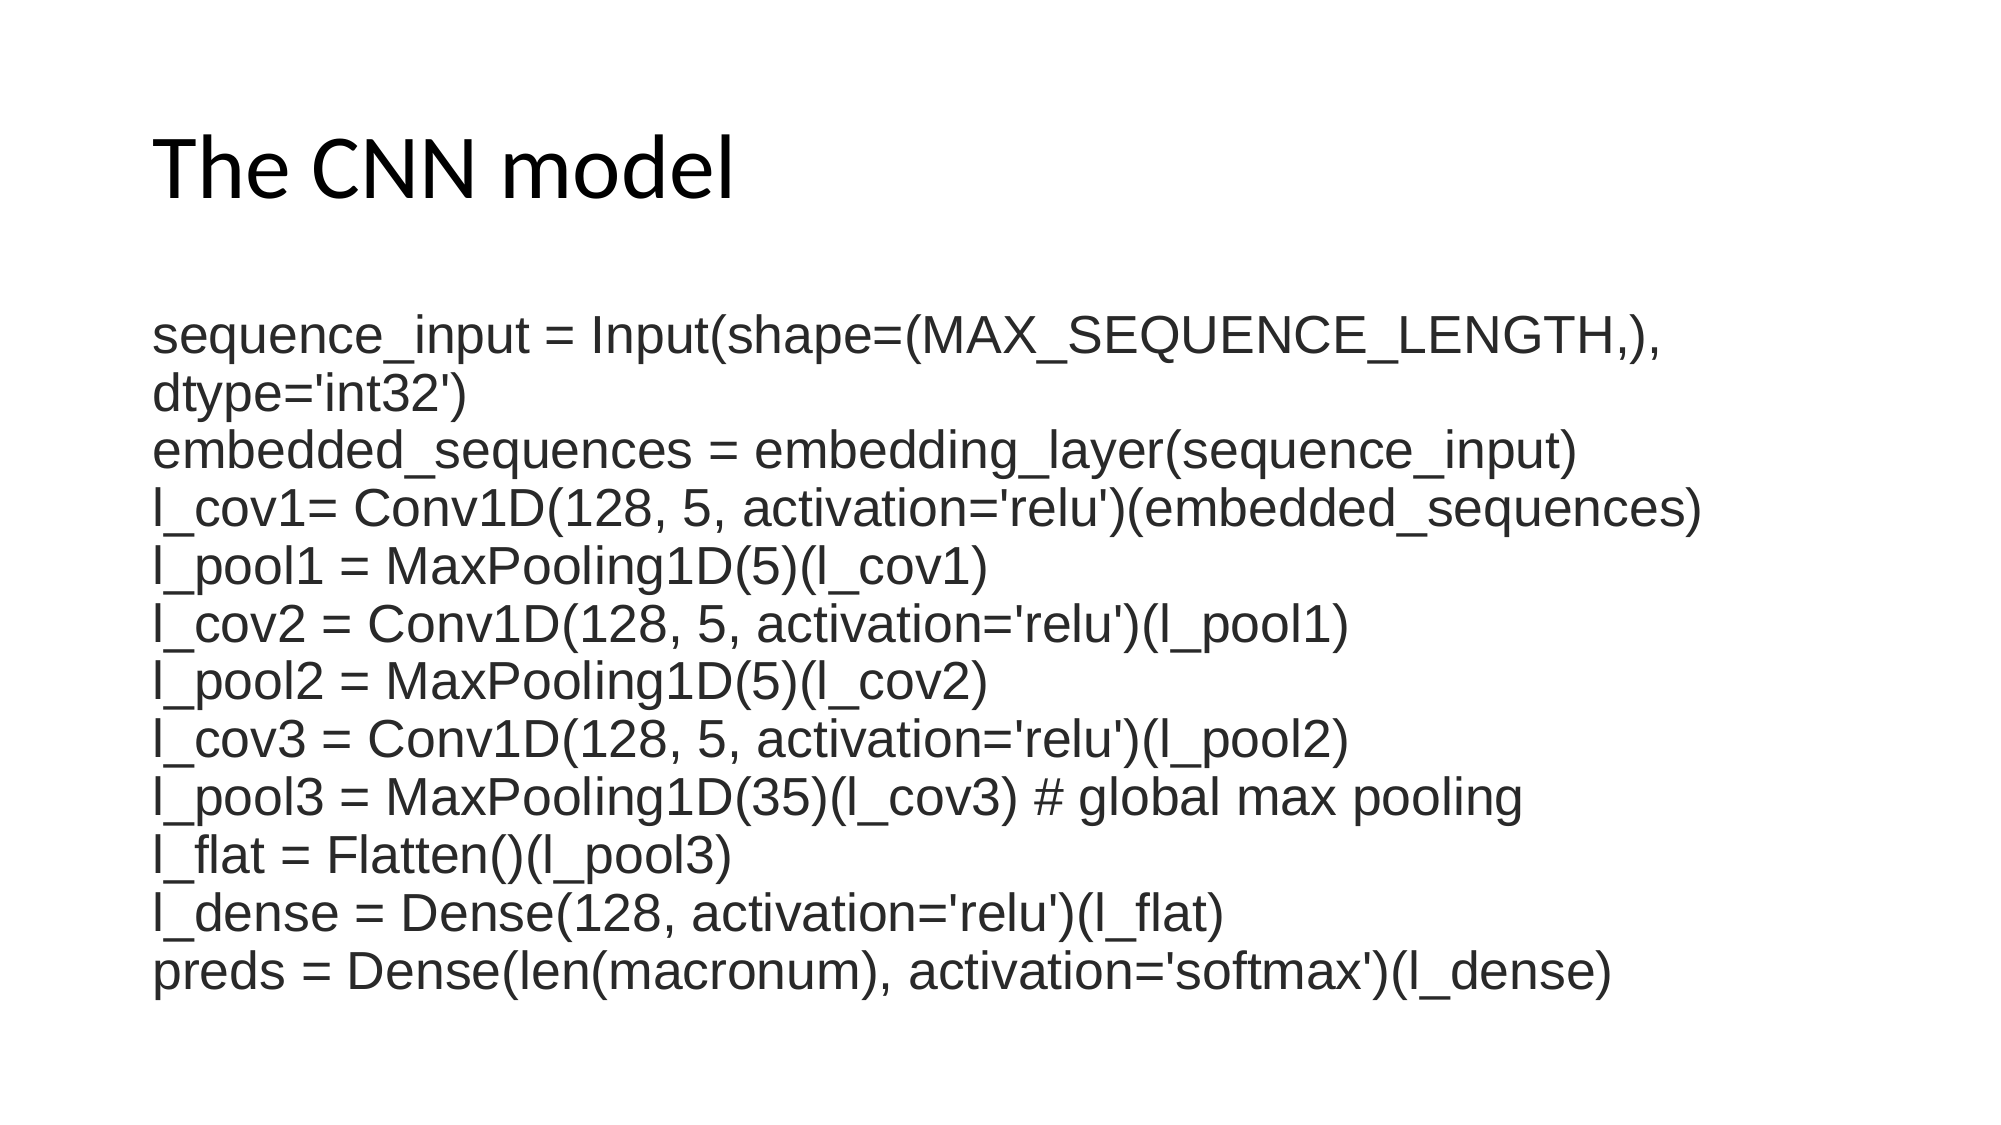

# The CNN model
sequence_input = Input(shape=(MAX_SEQUENCE_LENGTH,), dtype='int32')
embedded_sequences = embedding_layer(sequence_input)
l_cov1= Conv1D(128, 5, activation='relu')(embedded_sequences)
l_pool1 = MaxPooling1D(5)(l_cov1)
l_cov2 = Conv1D(128, 5, activation='relu')(l_pool1)
l_pool2 = MaxPooling1D(5)(l_cov2)
l_cov3 = Conv1D(128, 5, activation='relu')(l_pool2)
l_pool3 = MaxPooling1D(35)(l_cov3) # global max pooling
l_flat = Flatten()(l_pool3)
l_dense = Dense(128, activation='relu')(l_flat)
preds = Dense(len(macronum), activation='softmax')(l_dense)